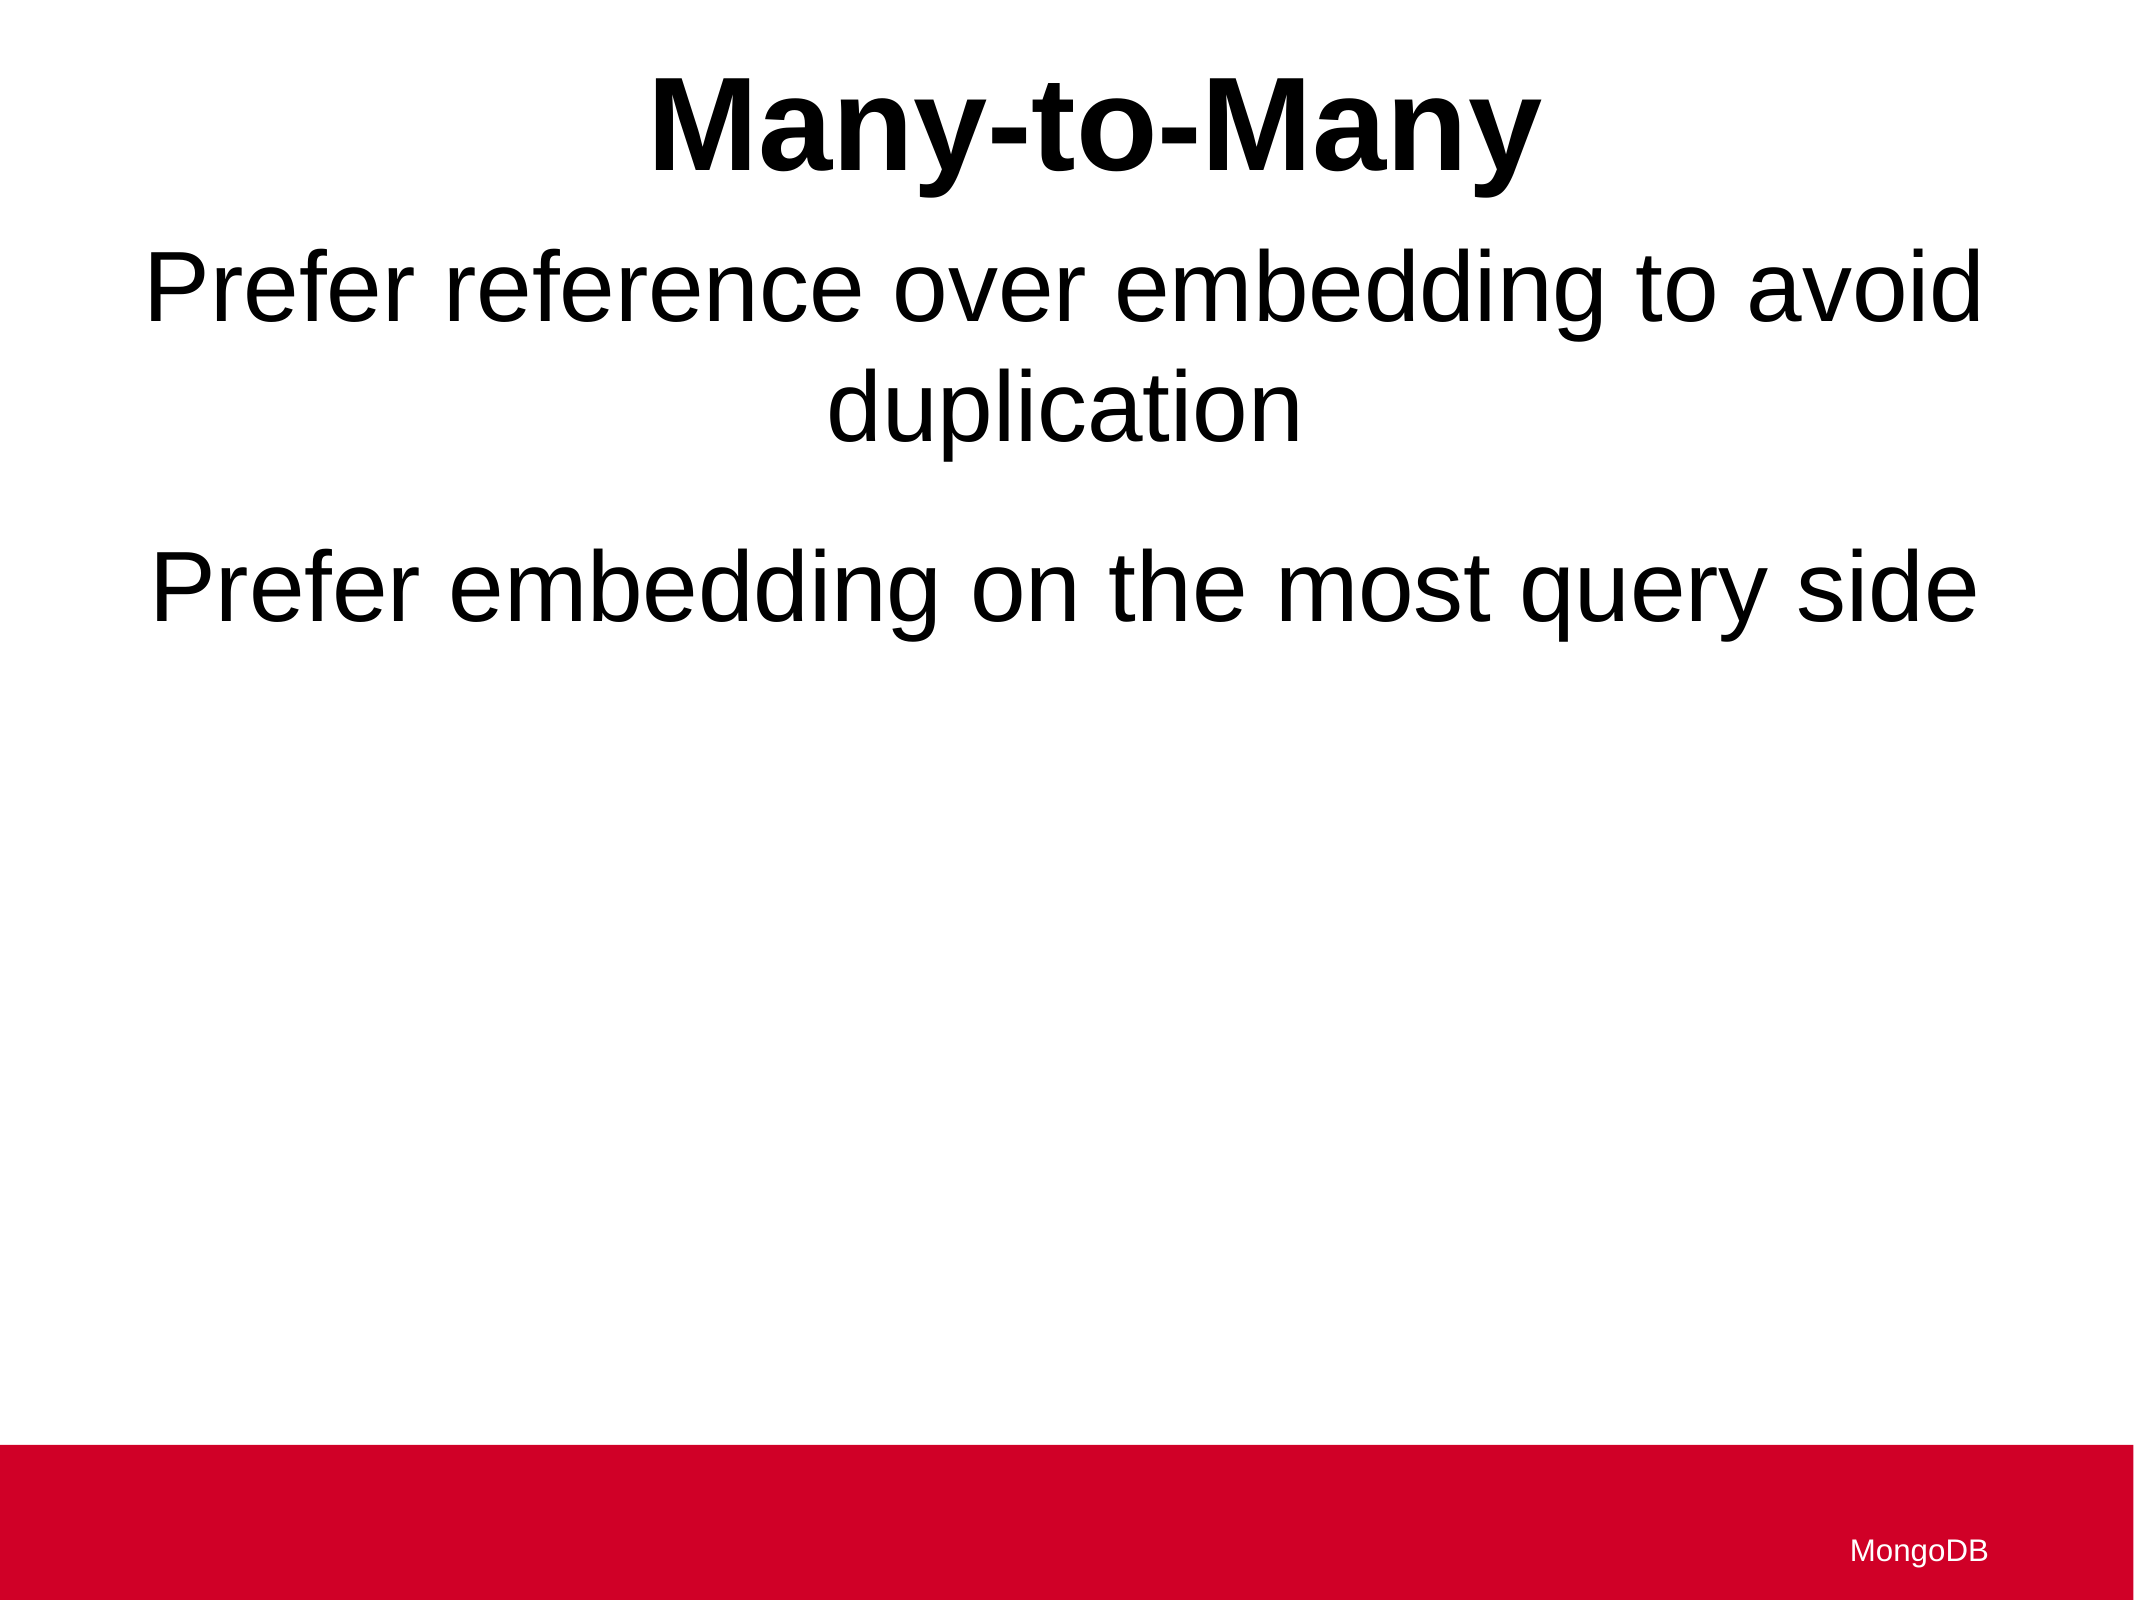

Many-to-Many
Prefer reference over embedding to avoid duplication
Prefer embedding on the most query side
75